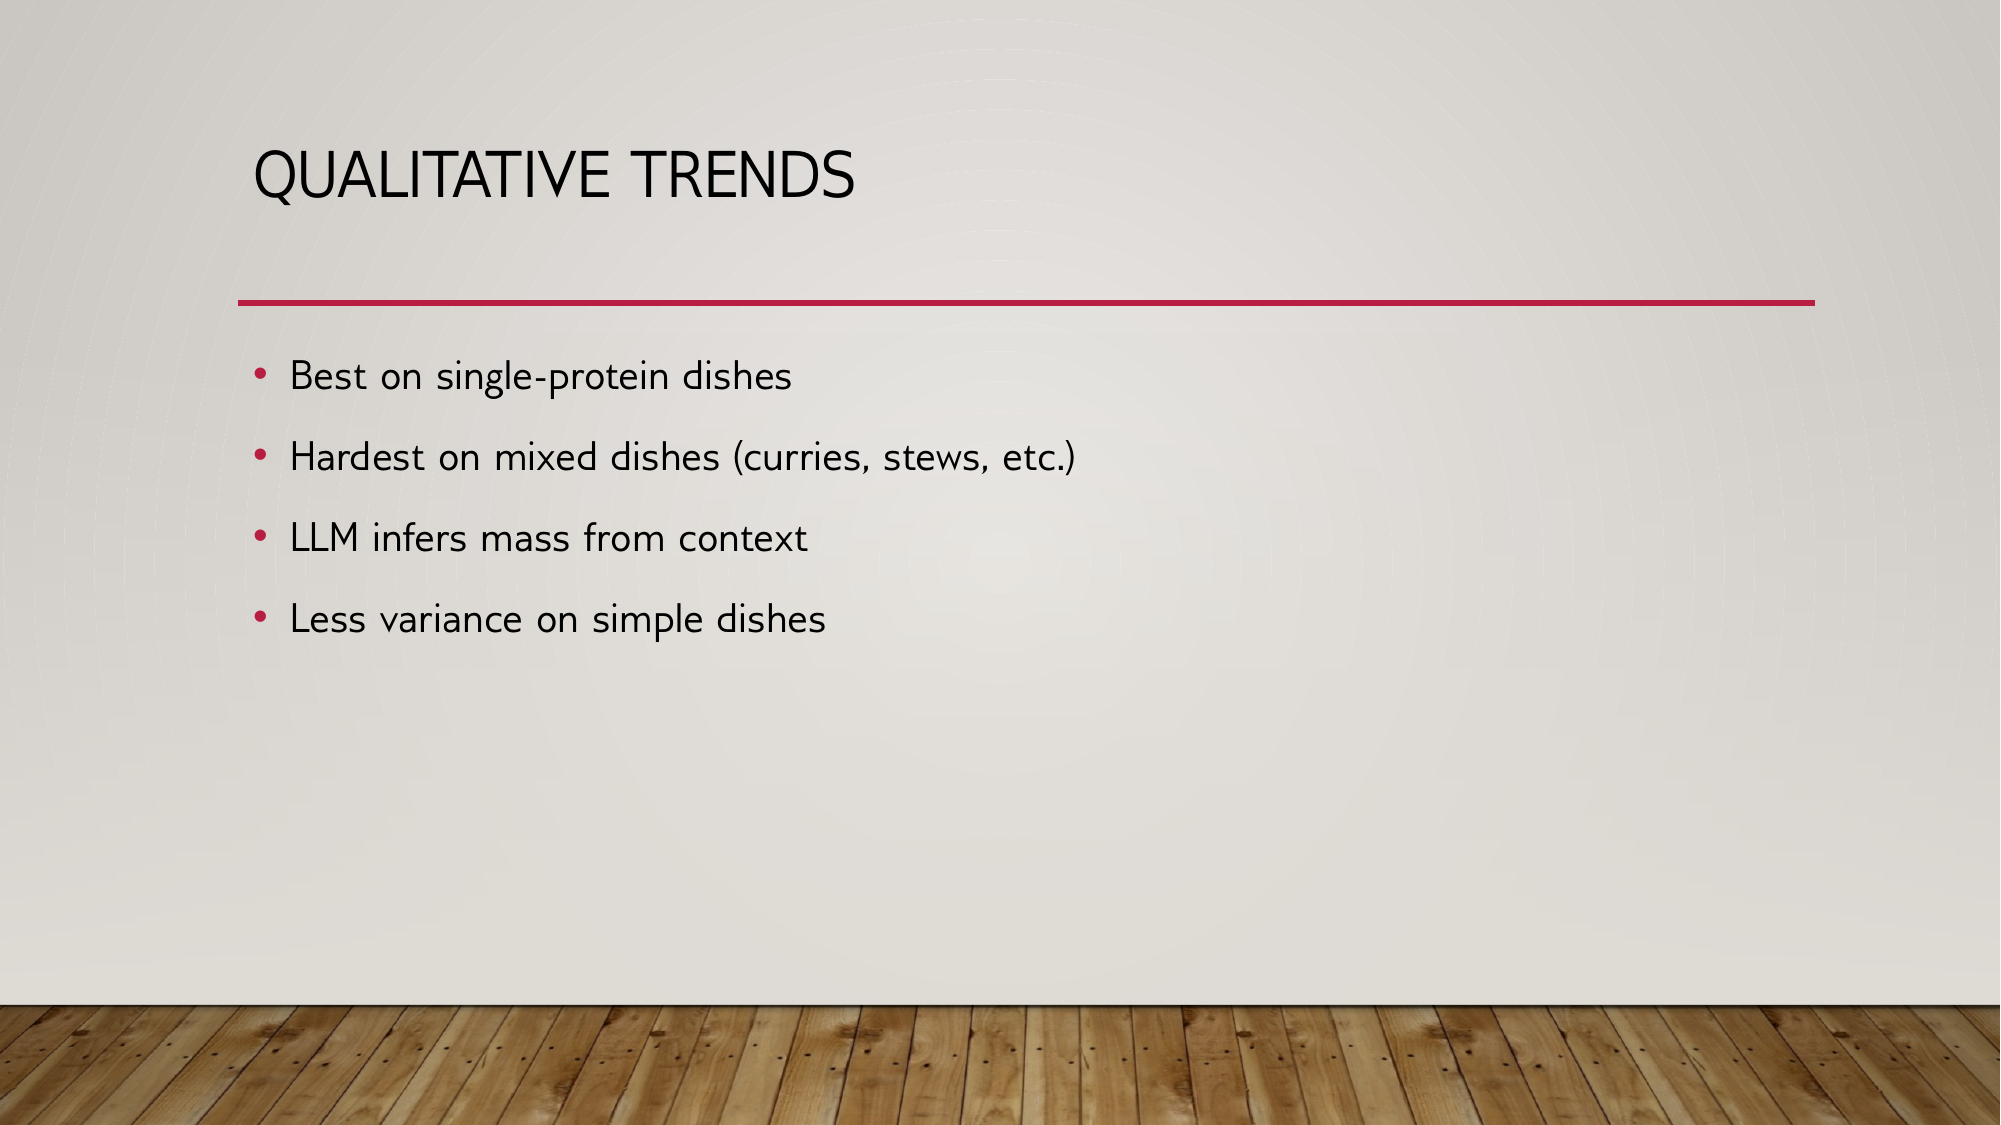

# Qualitative Trends
Best on single-protein dishes
Hardest on mixed dishes (curries, stews, etc.)
LLM infers mass from context
Less variance on simple dishes